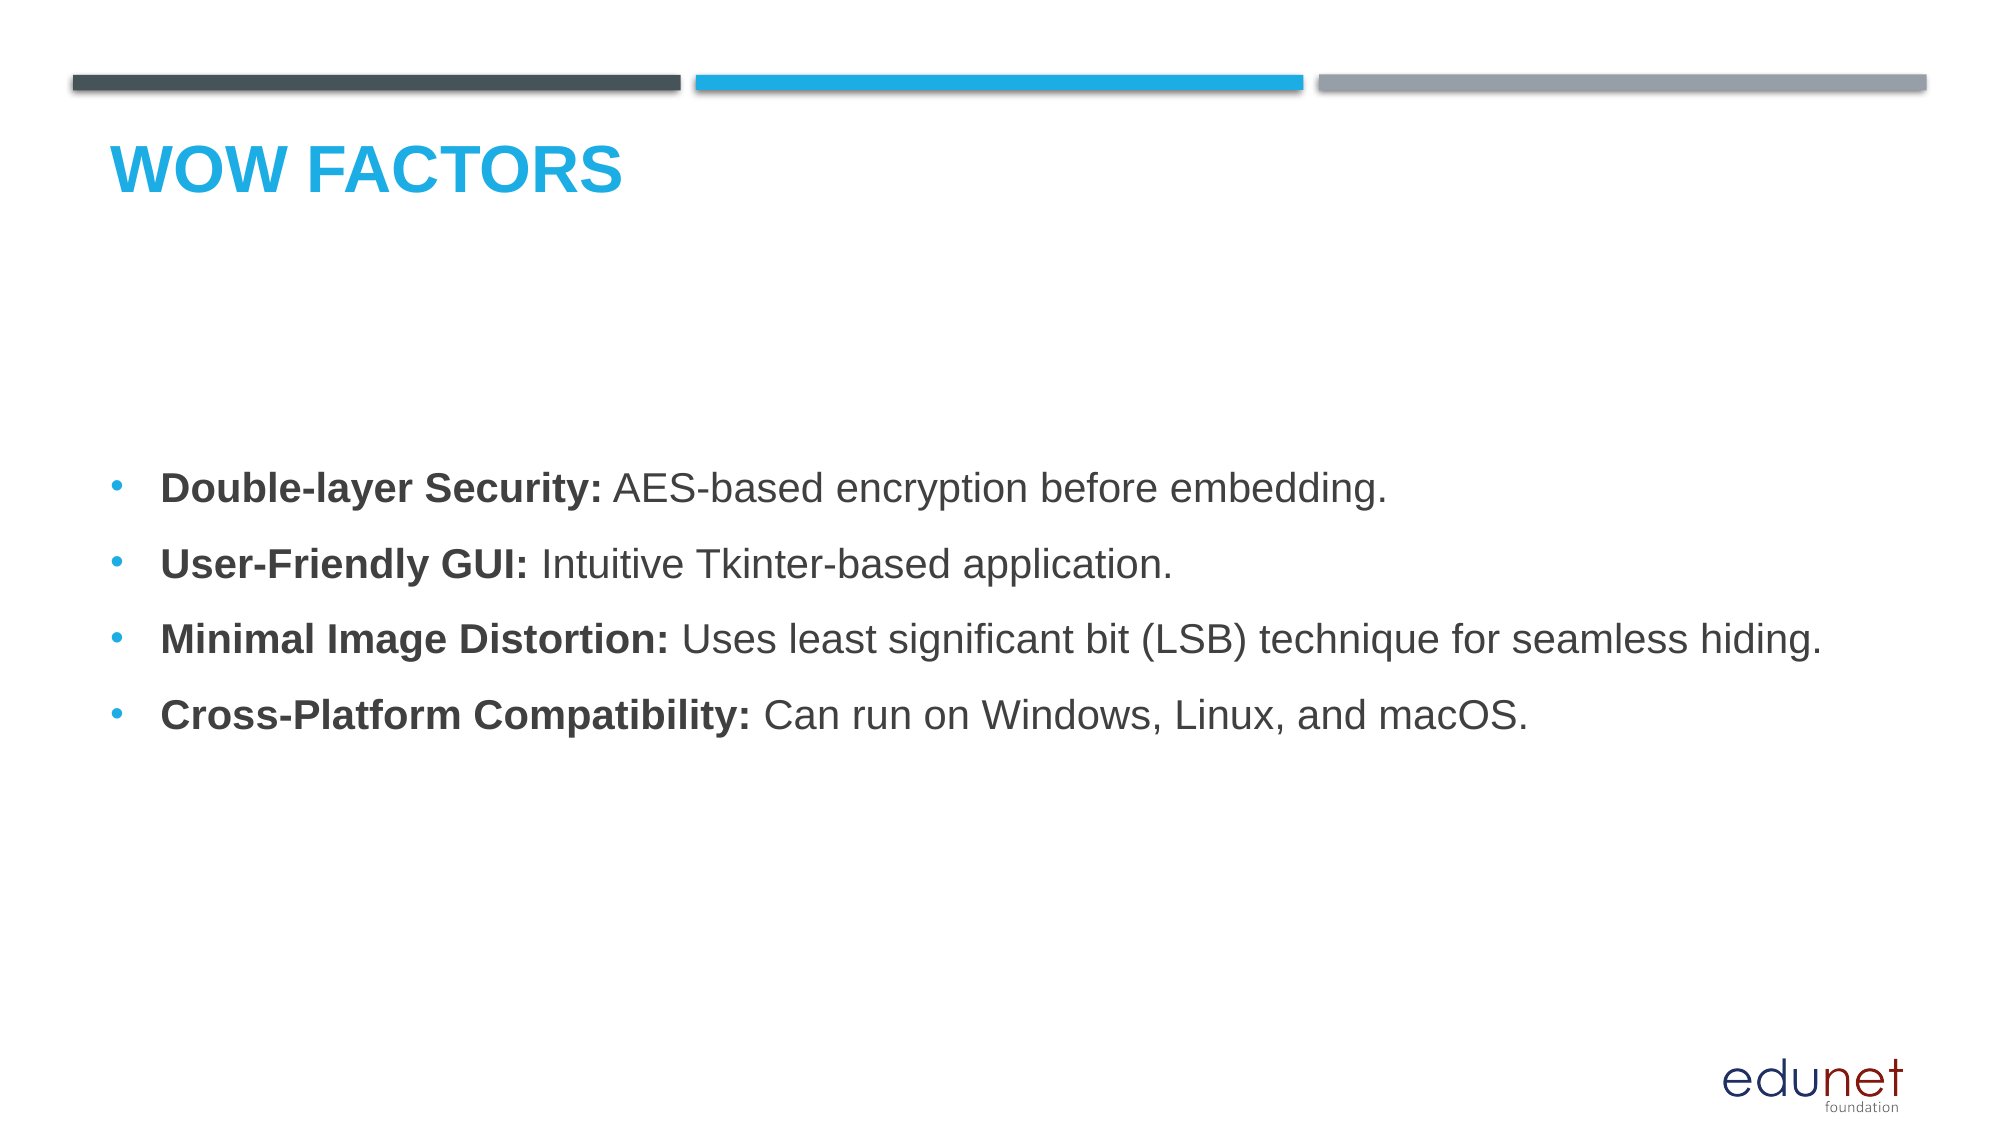

# Wow factors
Double-layer Security: AES-based encryption before embedding.
User-Friendly GUI: Intuitive Tkinter-based application.
Minimal Image Distortion: Uses least significant bit (LSB) technique for seamless hiding.
Cross-Platform Compatibility: Can run on Windows, Linux, and macOS.